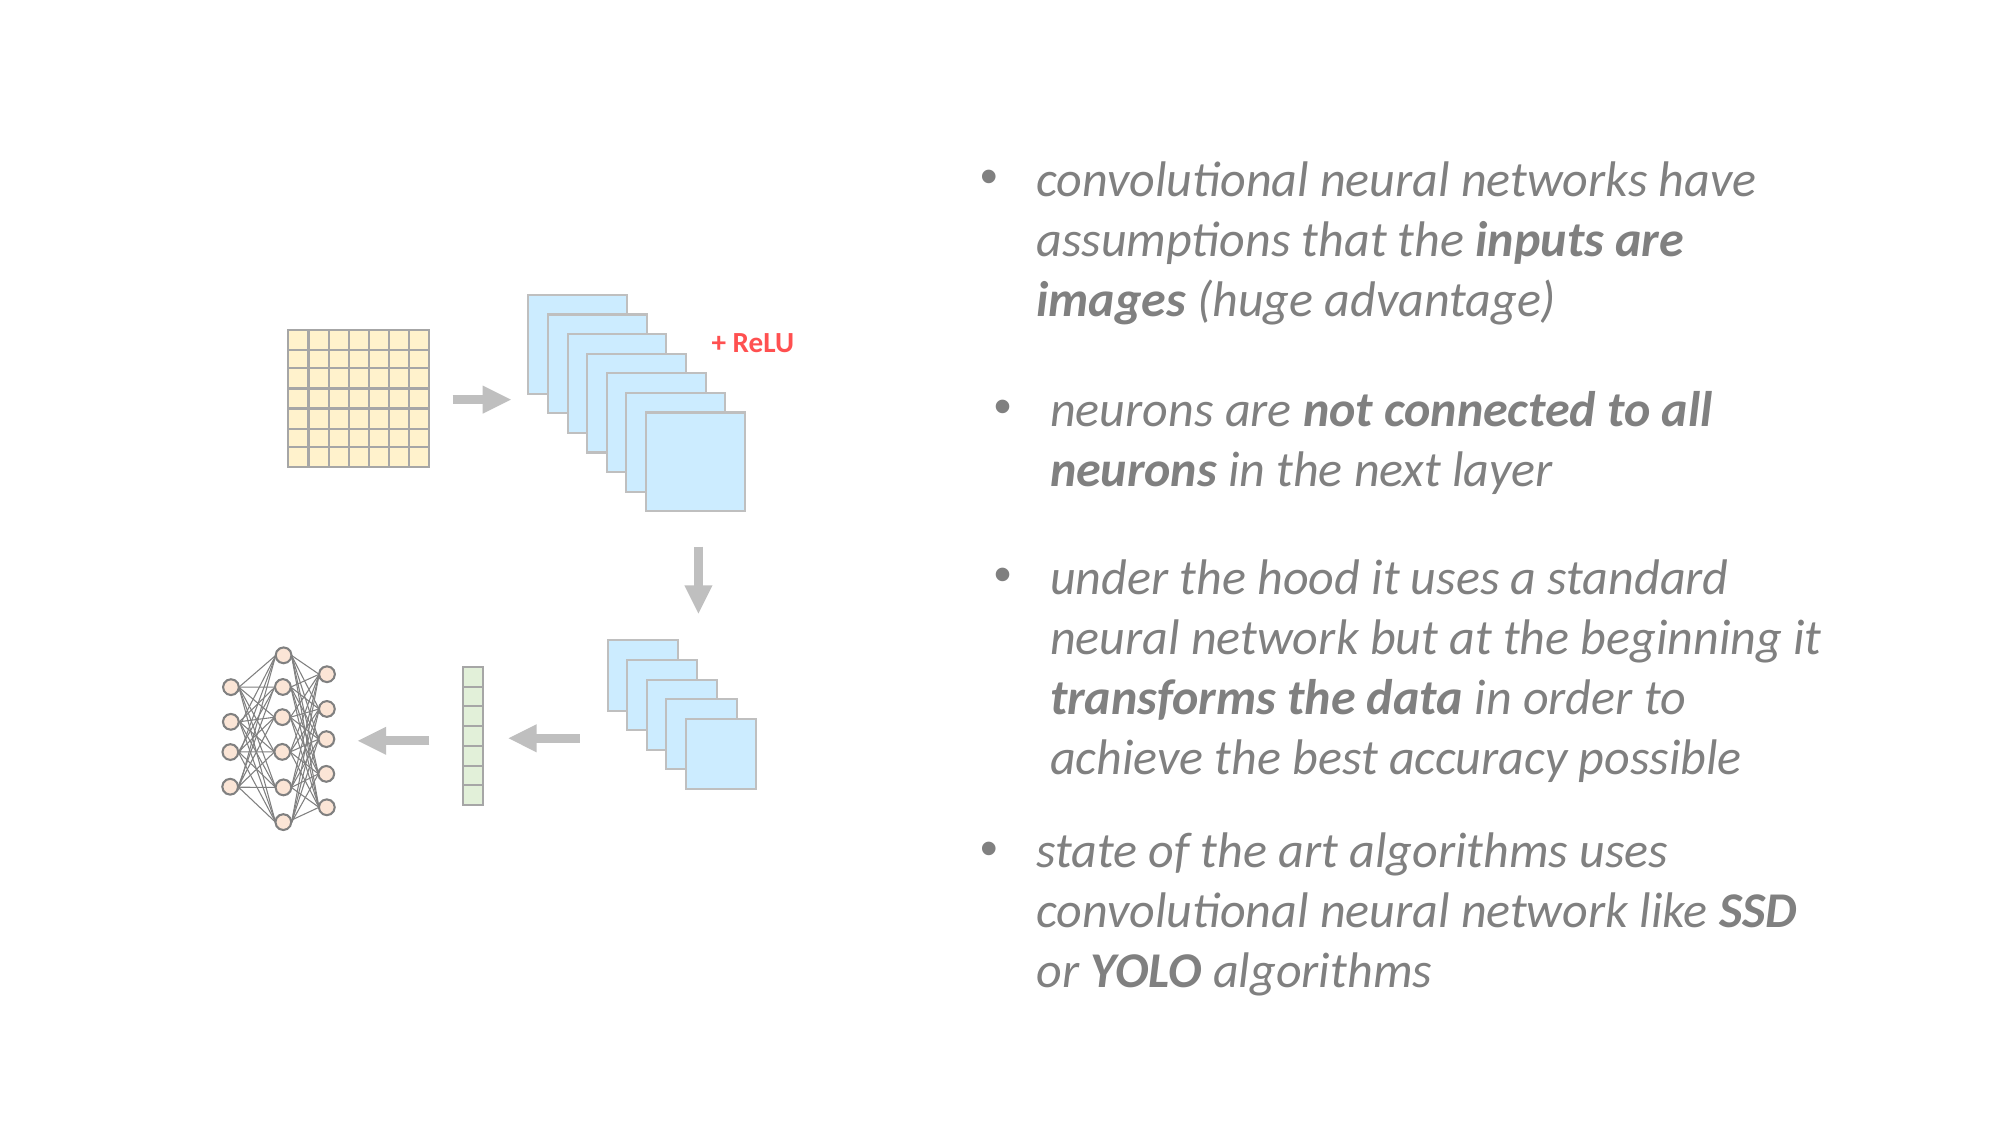

convolutional neural networks have assumptions that the inputs are images (huge advantage)

+ ReLU

neurons are not connected to all neurons in the next layer
under the hood it uses a standard neural network but at the beginning it transforms the data in order to achieve the best accuracy possible

state of the art algorithms uses convolutional neural network like SSD or YOLO algorithms